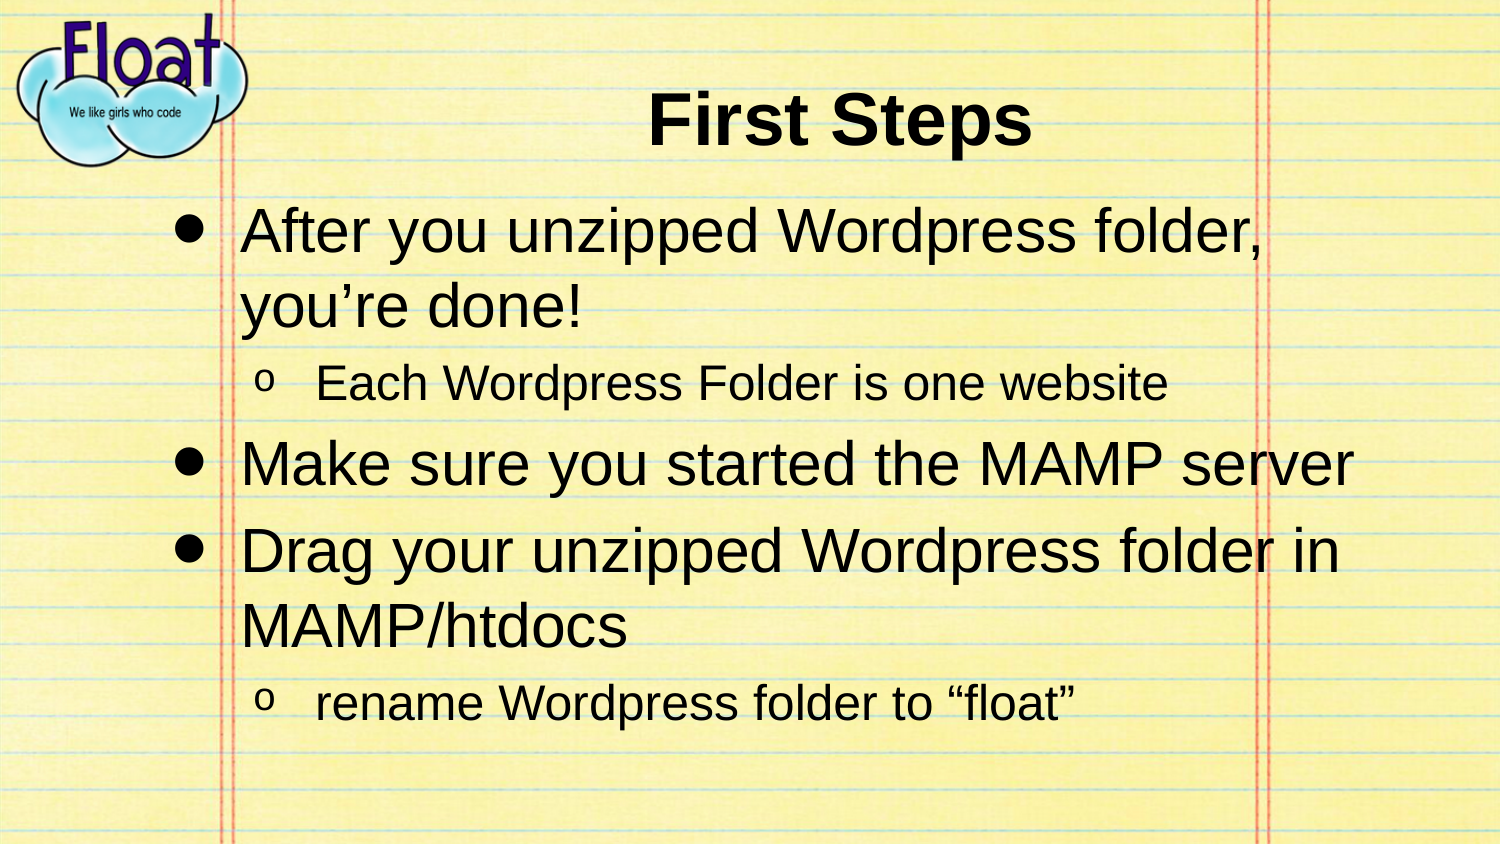

# First Steps
After you unzipped Wordpress folder, you’re done!
Each Wordpress Folder is one website
Make sure you started the MAMP server
Drag your unzipped Wordpress folder in MAMP/htdocs
rename Wordpress folder to “float”